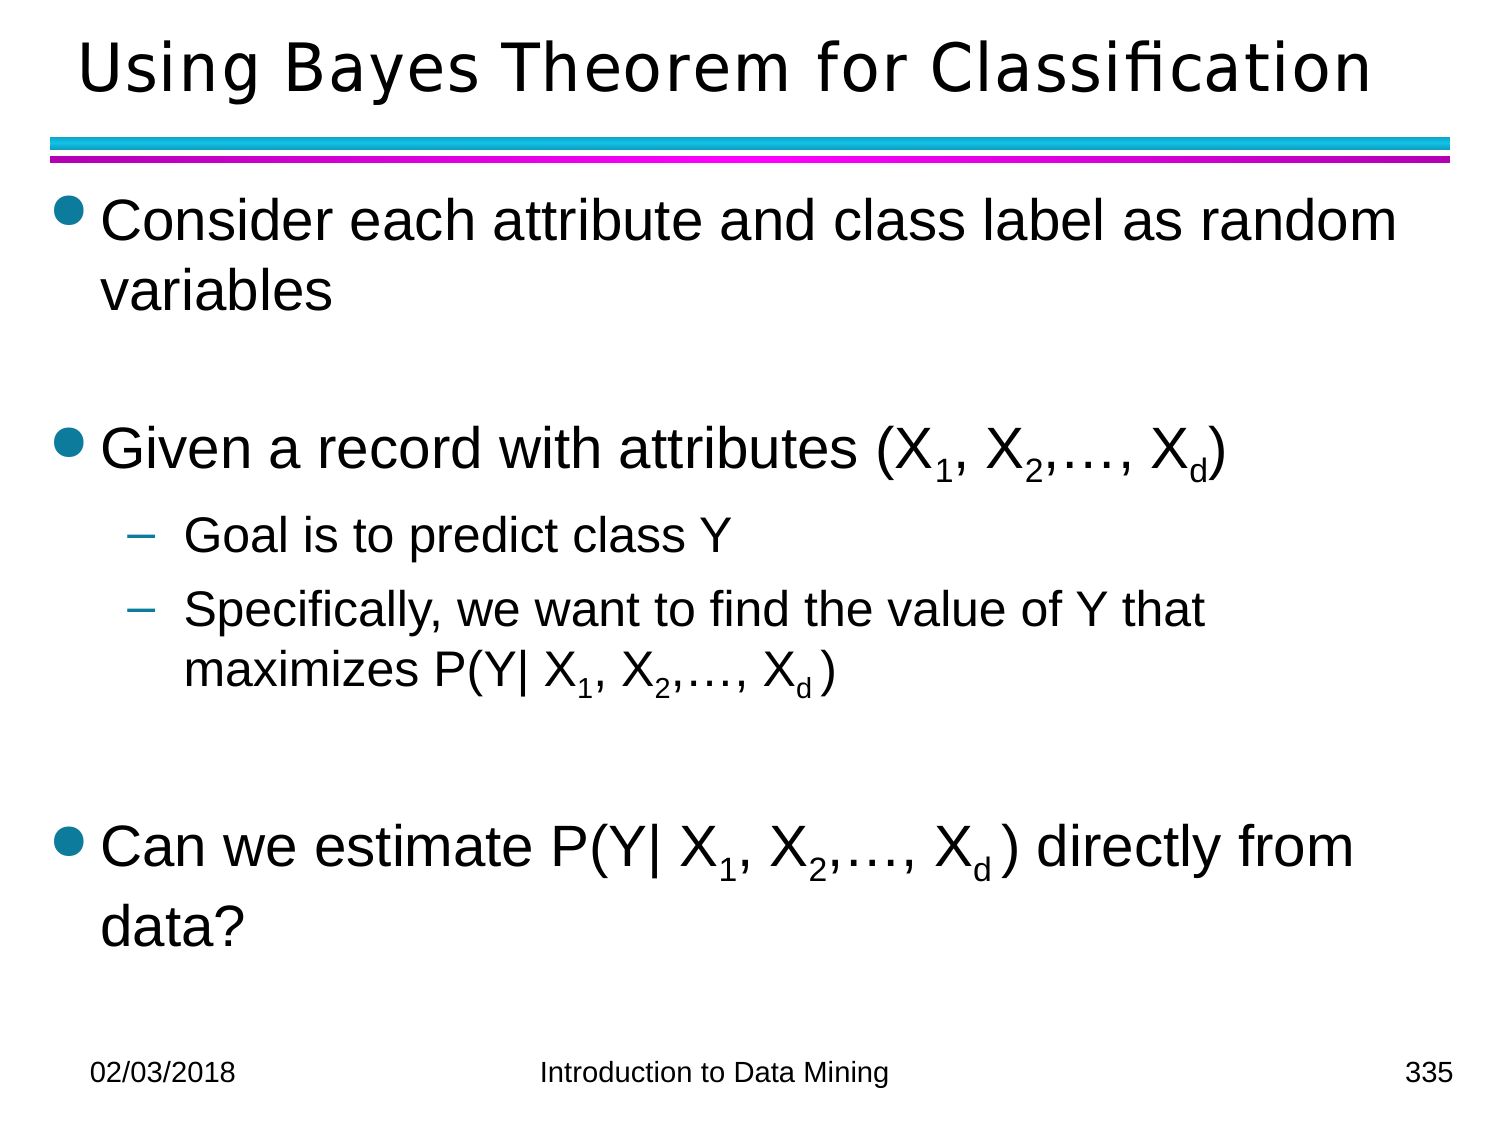

# Using Bayes Theorem for Classification
Consider each attribute and class label as random variables

Given a record with attributes (X1, X2,…, Xd)
Goal is to predict class Y
Specifically, we want to find the value of Y that maximizes P(Y| X1, X2,…, Xd )

Can we estimate P(Y| X1, X2,…, Xd ) directly from data?